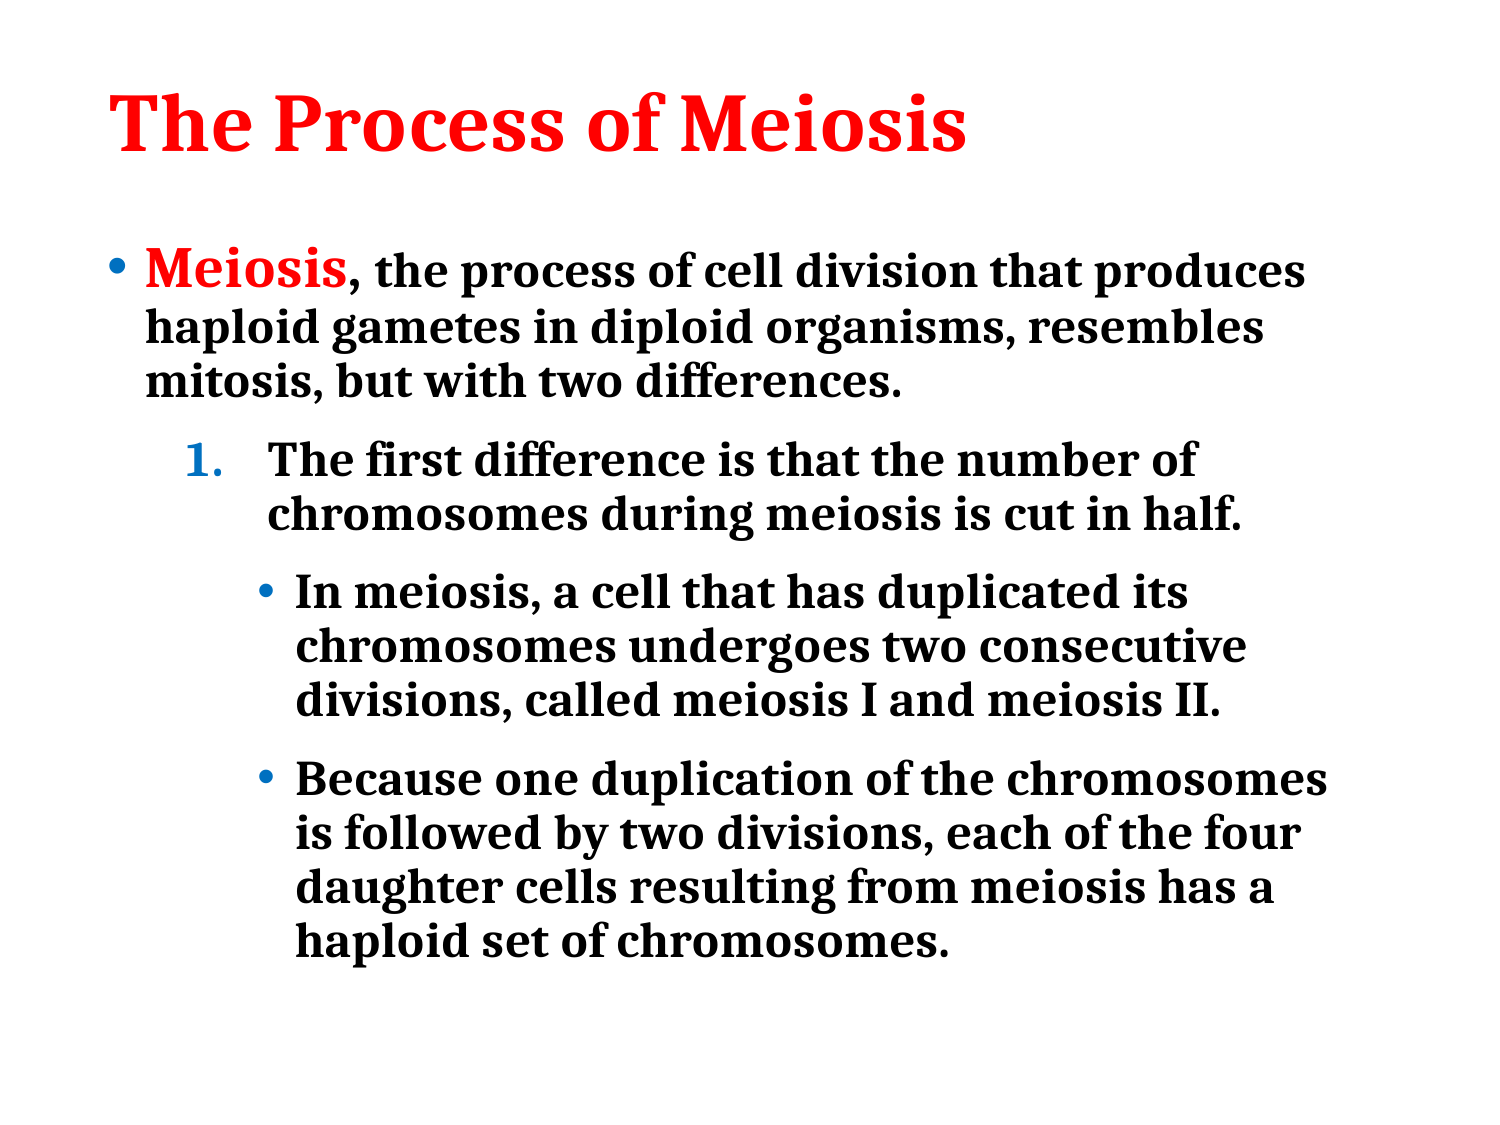

# The Process of Meiosis
Meiosis, the process of cell division that produces haploid gametes in diploid organisms, resembles mitosis, but with two differences.
The first difference is that the number of chromosomes during meiosis is cut in half.
In meiosis, a cell that has duplicated its chromosomes undergoes two consecutive divisions, called meiosis I and meiosis II.
Because one duplication of the chromosomes is followed by two divisions, each of the four daughter cells resulting from meiosis has a haploid set of chromosomes.